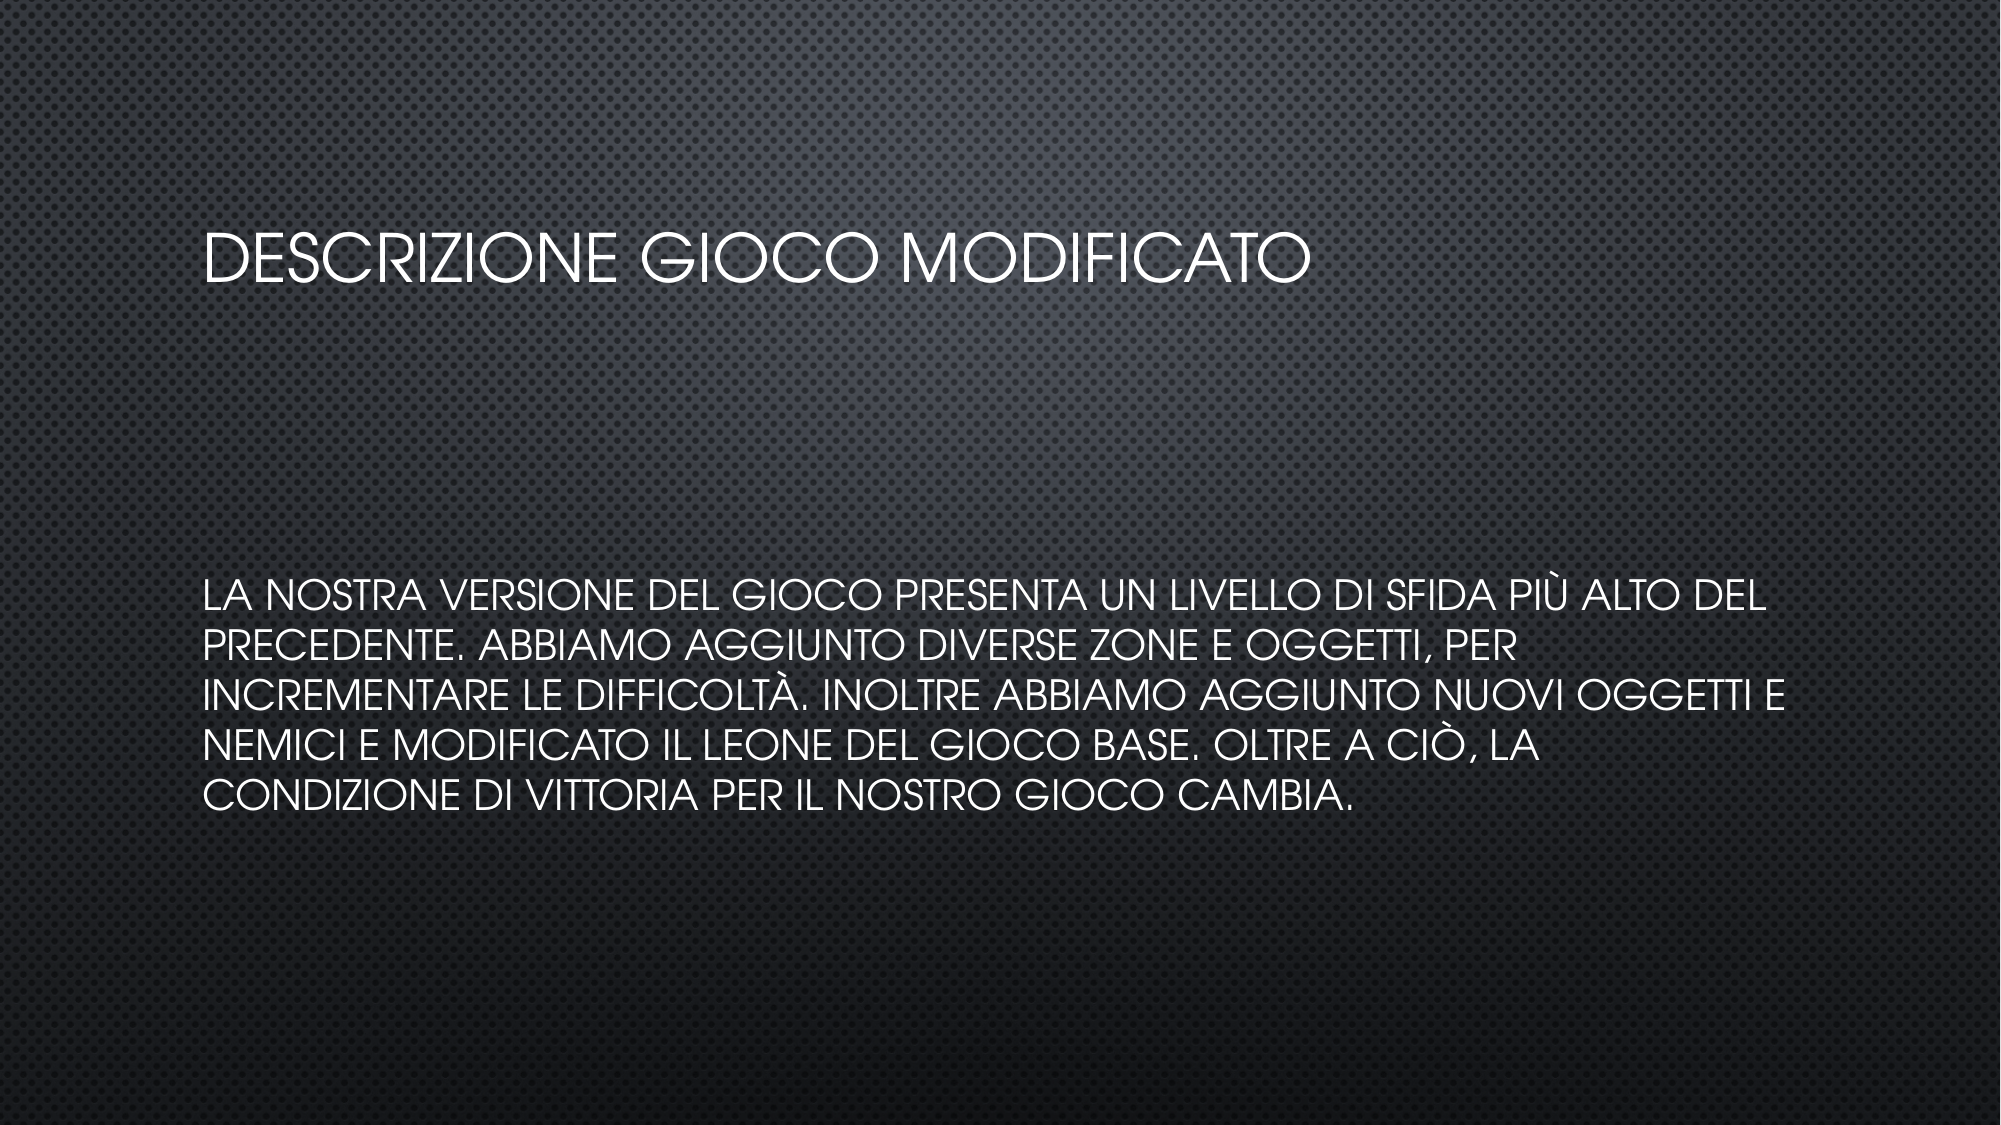

# descrizione gioco modificato
la nostra versione del gioco presenta un livello di sfida più alto del precedente. abbiamo aggiunto diverse zone e oggetti, per incrementare le difficoltà. inoltre abbiamo aggiunto nuovi oggetti e nemici e modificato il leone del gioco base. oltre a ciò, la condizione di vittoria per il nostro gioco cambia.